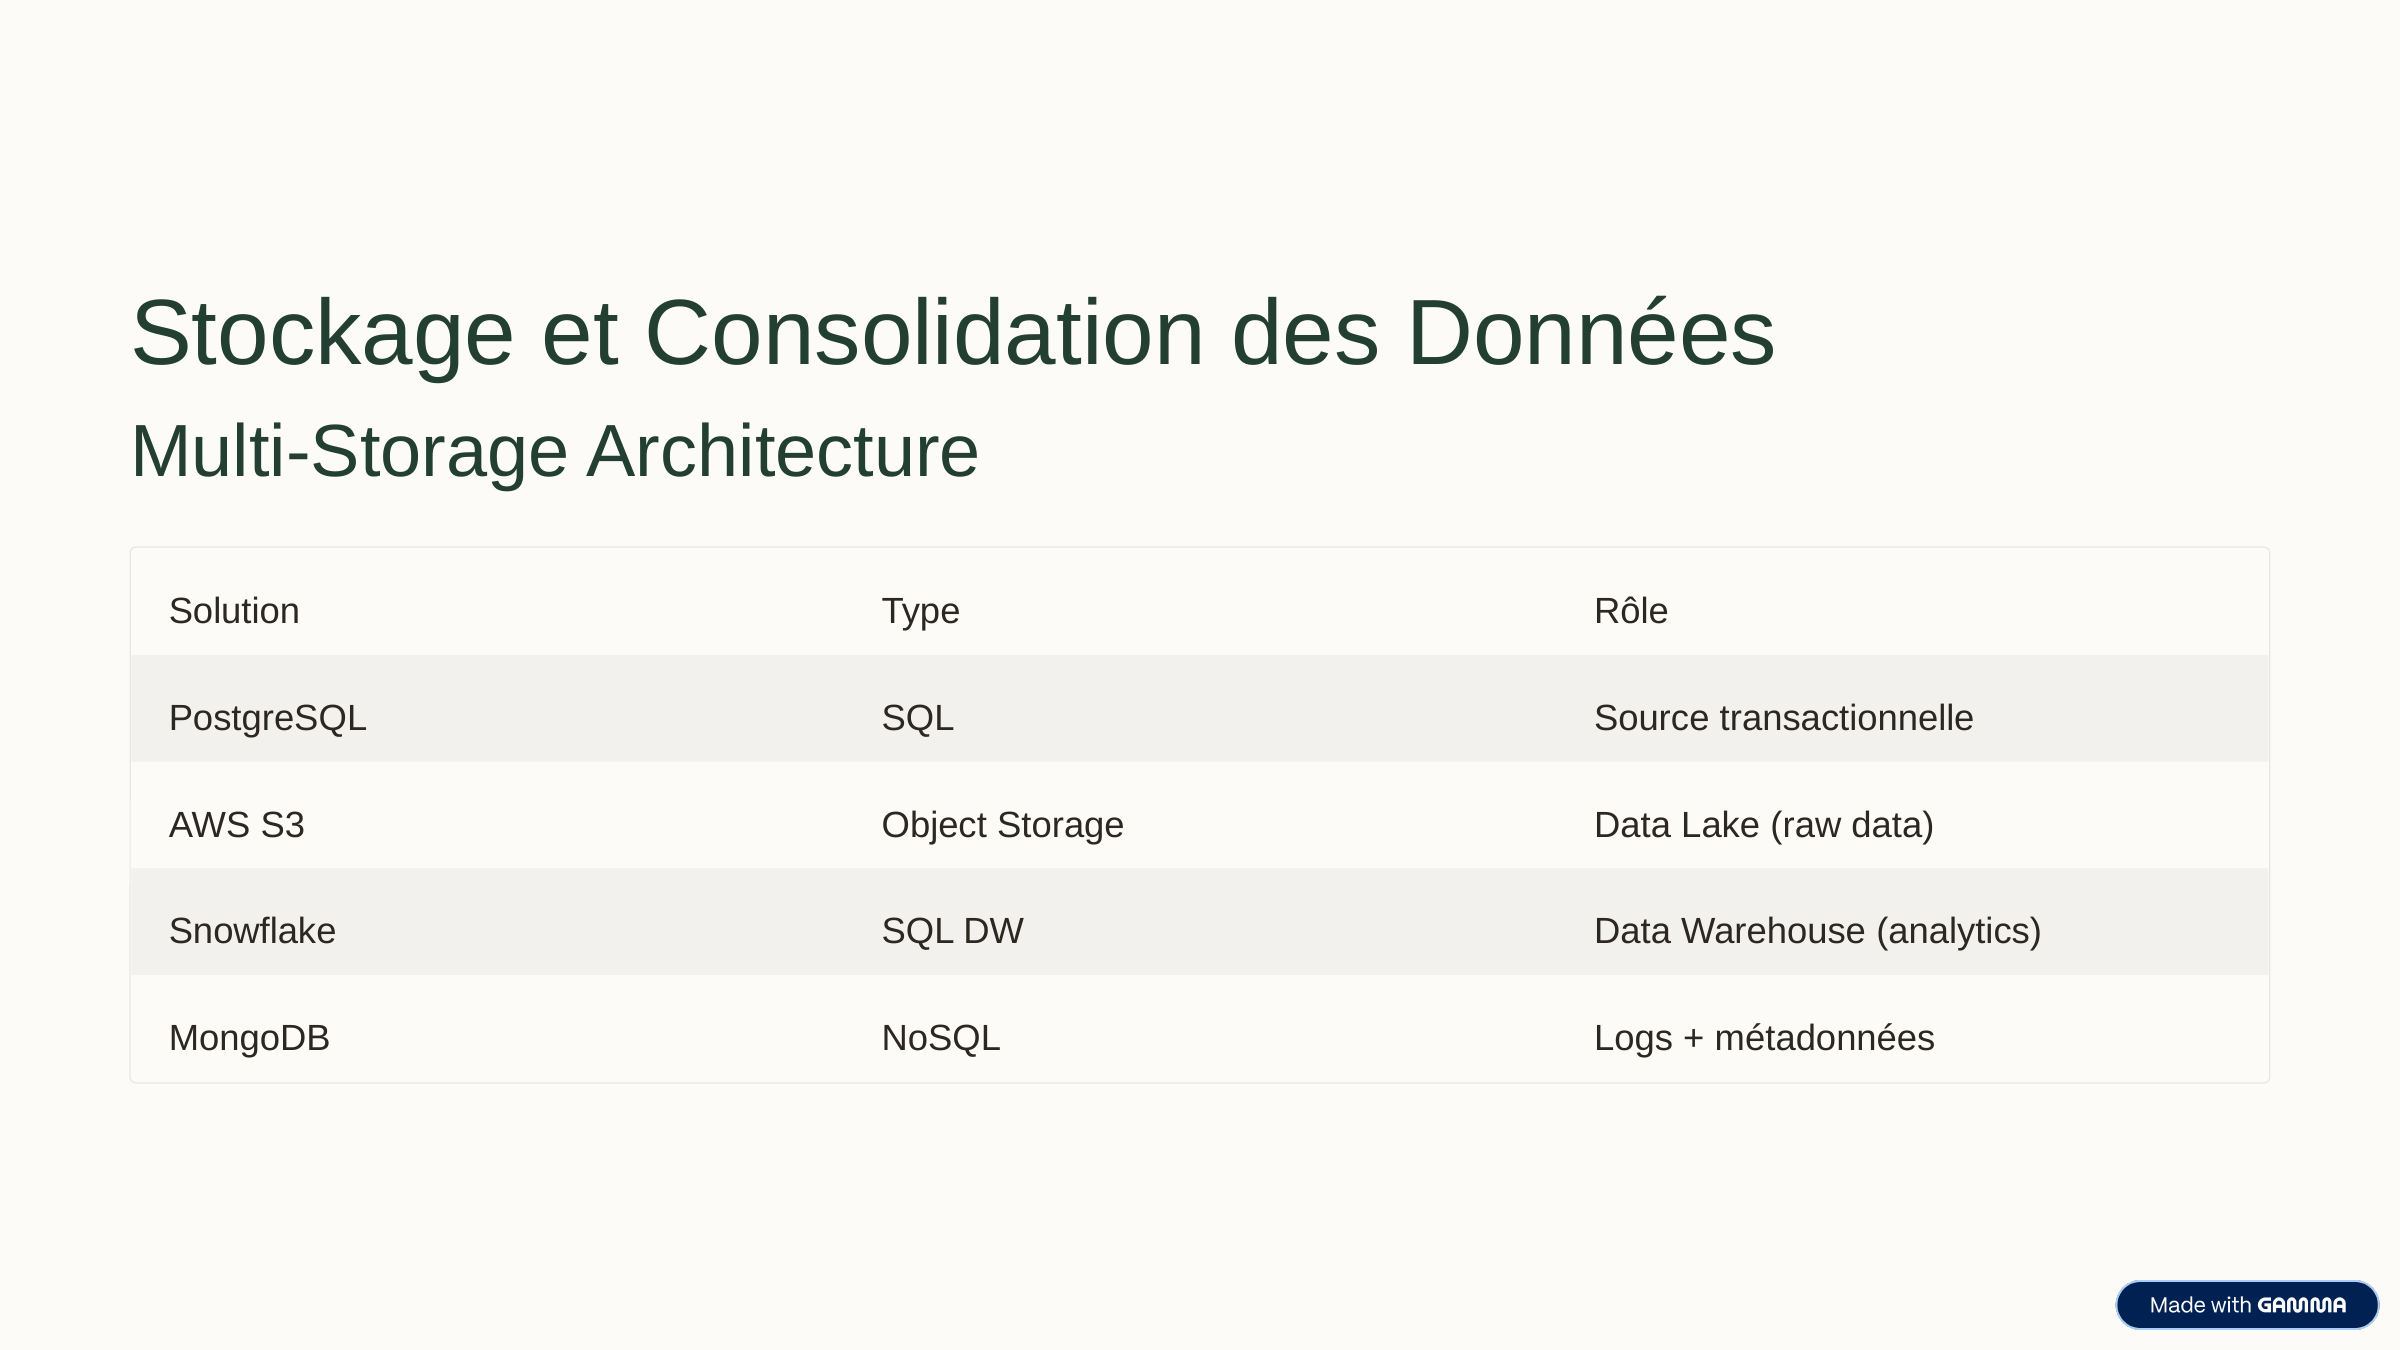

Stockage et Consolidation des Données
Multi-Storage Architecture

Solution
Type
Rôle

PostgreSQL
SQL
Source transactionnelle

AWS S3
Object Storage
Data Lake (raw data)

Snowflake
SQL DW
Data Warehouse (analytics)

MongoDB
NoSQL
Logs + métadonnées